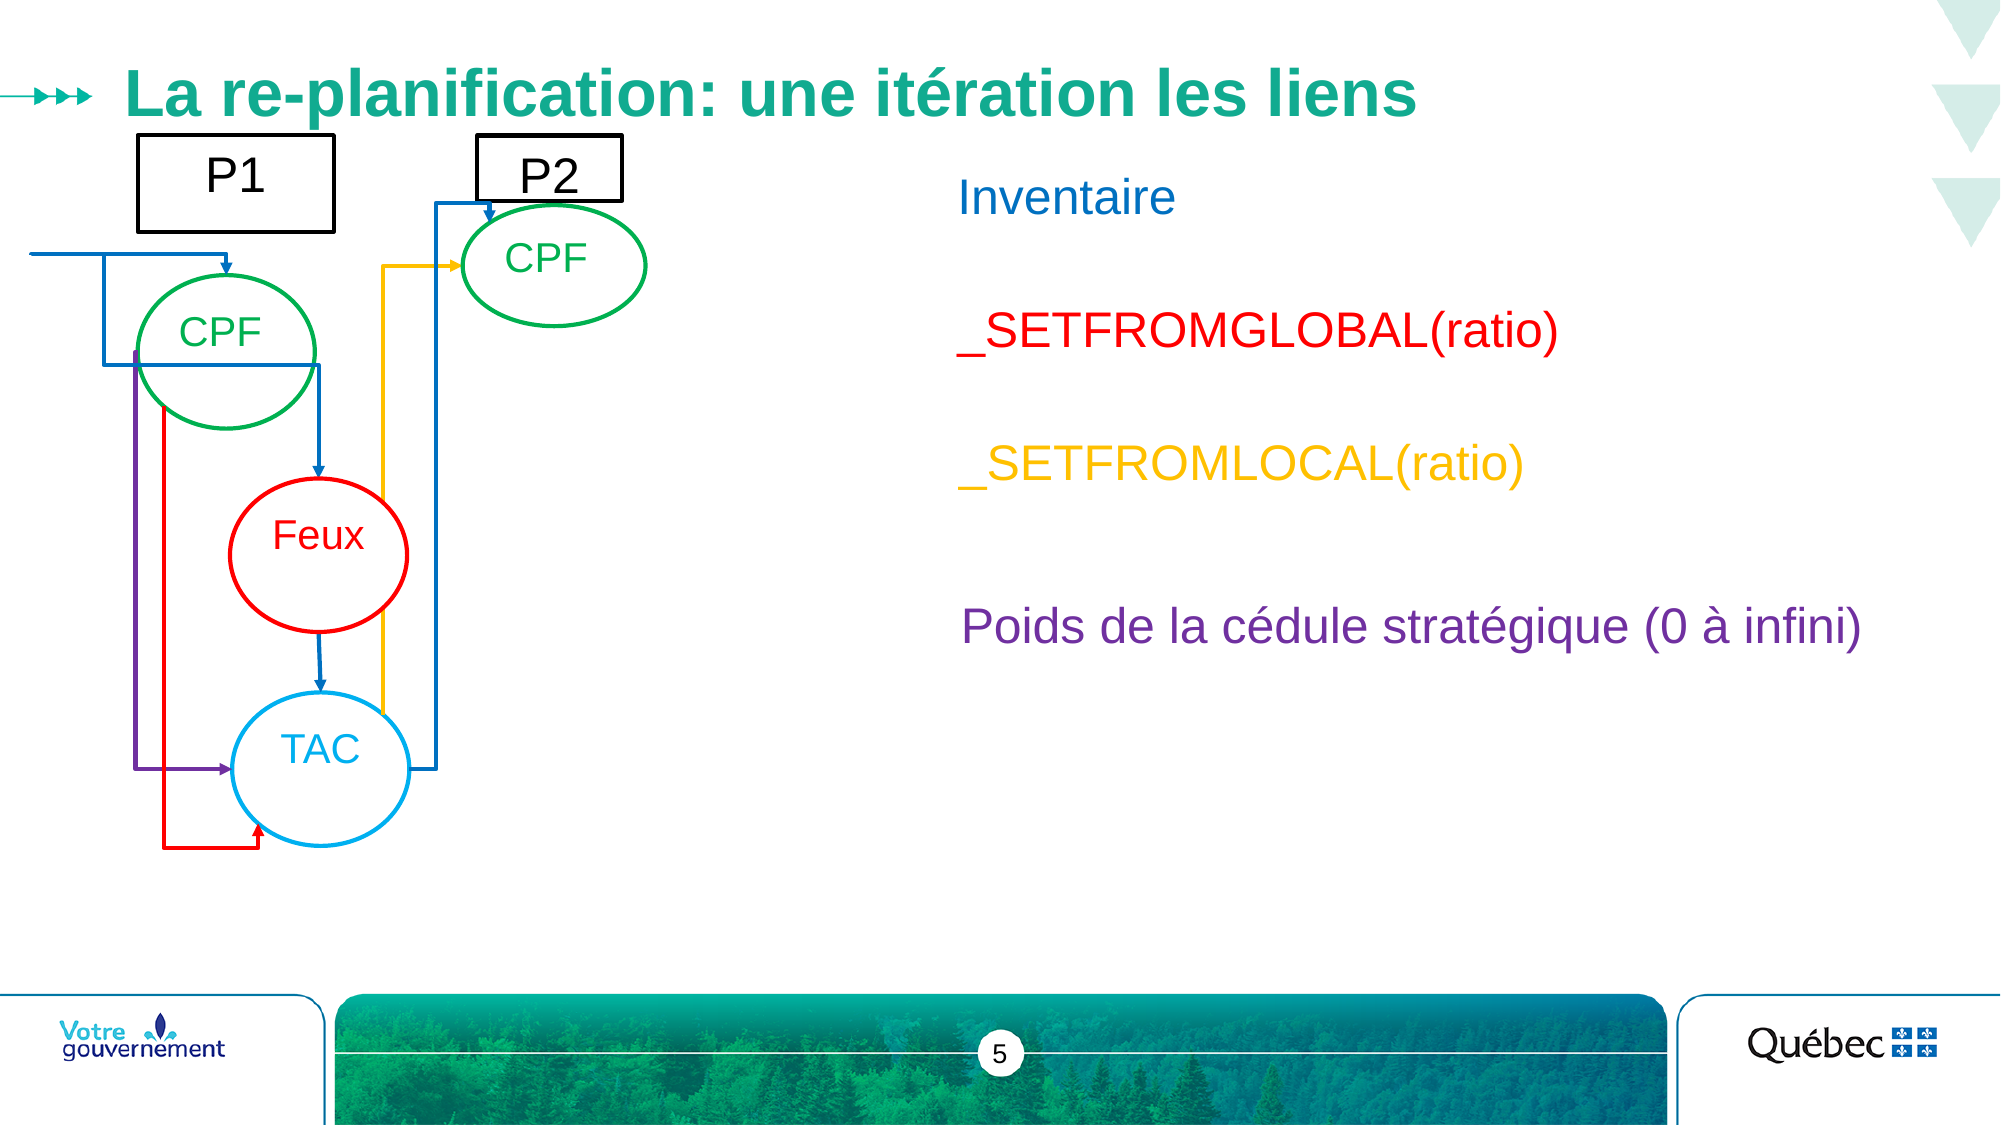

# La re-planification: une itération les liens
P1
P2
Inventaire
CPF
CPF
_SETFROMGLOBAL(ratio)
_SETFROMLOCAL(ratio)
Feux
Poids de la cédule stratégique (0 à infini)
TAC
5